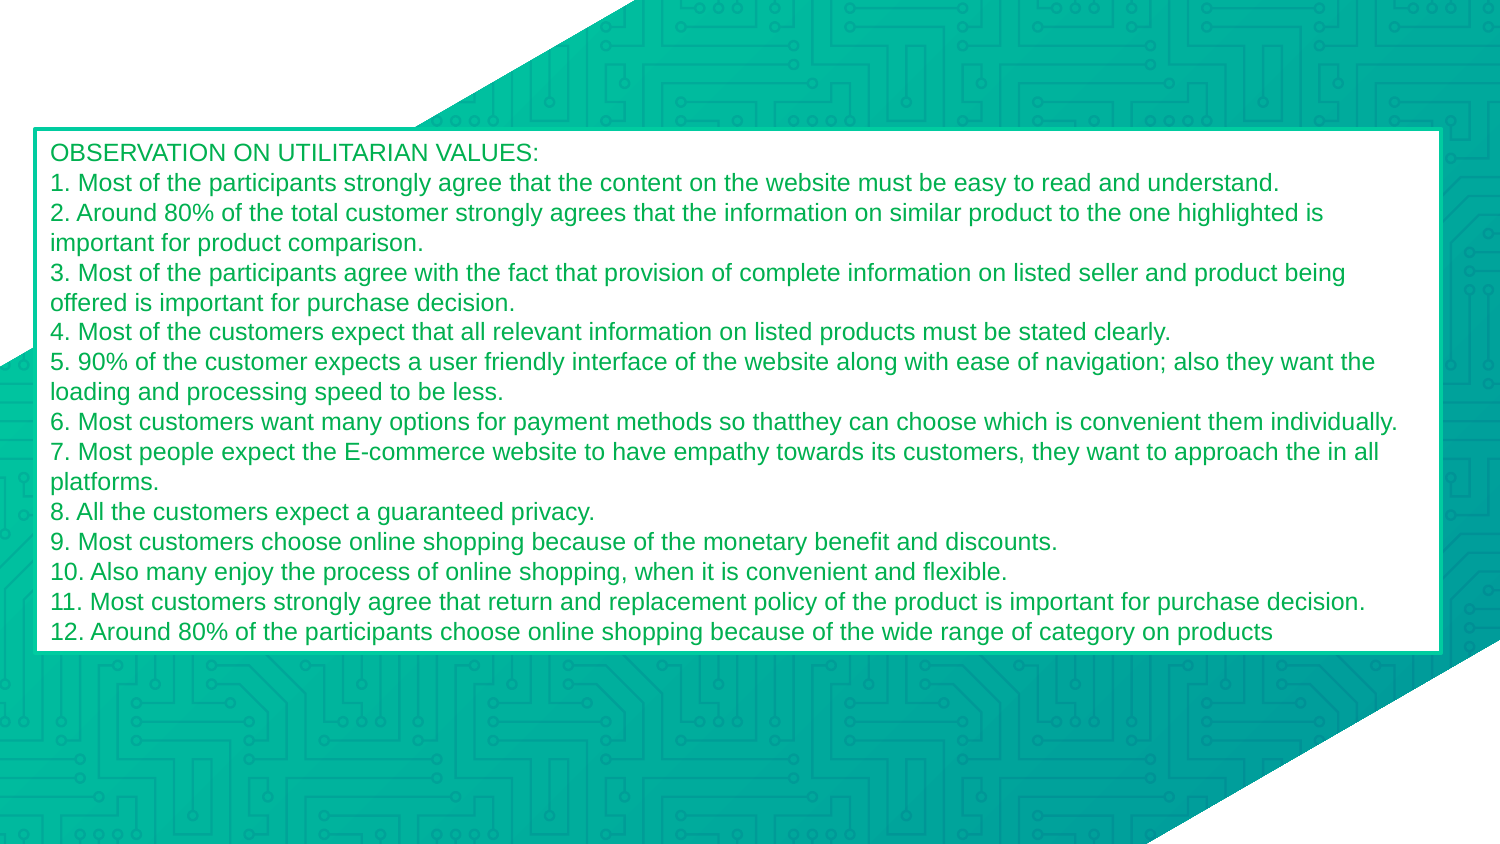

OBSERVATION ON UTILITARIAN VALUES:
1. Most of the participants strongly agree that the content on the website must be easy to read and understand.
2. Around 80% of the total customer strongly agrees that the information on similar product to the one highlighted is important for product comparison.
3. Most of the participants agree with the fact that provision of complete information on listed seller and product being offered is important for purchase decision.
4. Most of the customers expect that all relevant information on listed products must be stated clearly.
5. 90% of the customer expects a user friendly interface of the website along with ease of navigation; also they want the loading and processing speed to be less.
6. Most customers want many options for payment methods so thatthey can choose which is convenient them individually.
7. Most people expect the E-commerce website to have empathy towards its customers, they want to approach the in all platforms.
8. All the customers expect a guaranteed privacy.
9. Most customers choose online shopping because of the monetary benefit and discounts.
10. Also many enjoy the process of online shopping, when it is convenient and flexible.
11. Most customers strongly agree that return and replacement policy of the product is important for purchase decision.
12. Around 80% of the participants choose online shopping because of the wide range of category on products